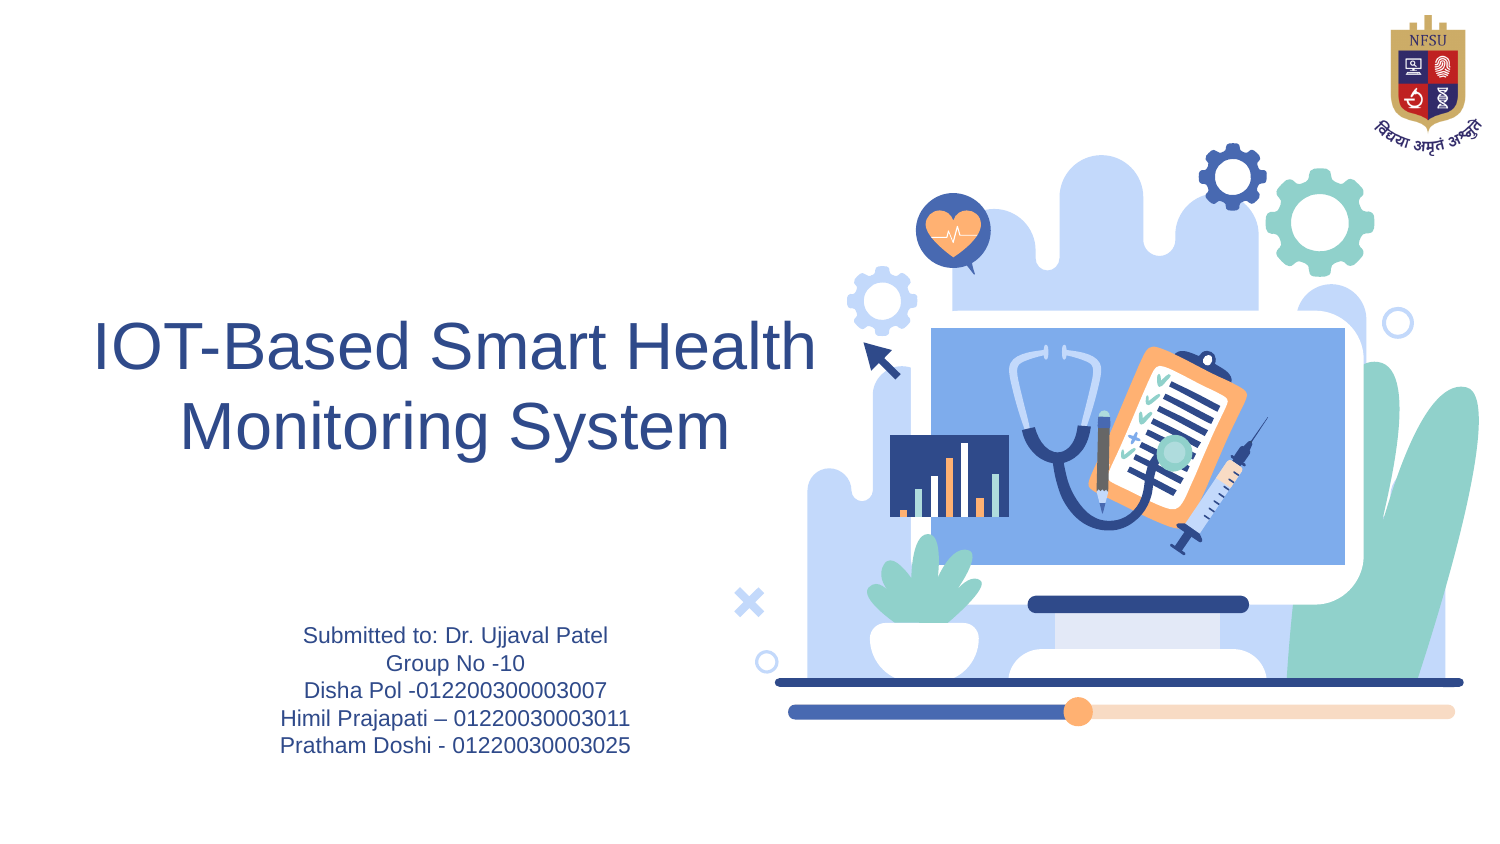

# IOT-Based Smart Health Monitoring System

Submitted to: Dr. Ujjaval Patel
Group No -10
Disha Pol -012200300003007
Himil Prajapati – 01220030003011
Pratham Doshi - 01220030003025